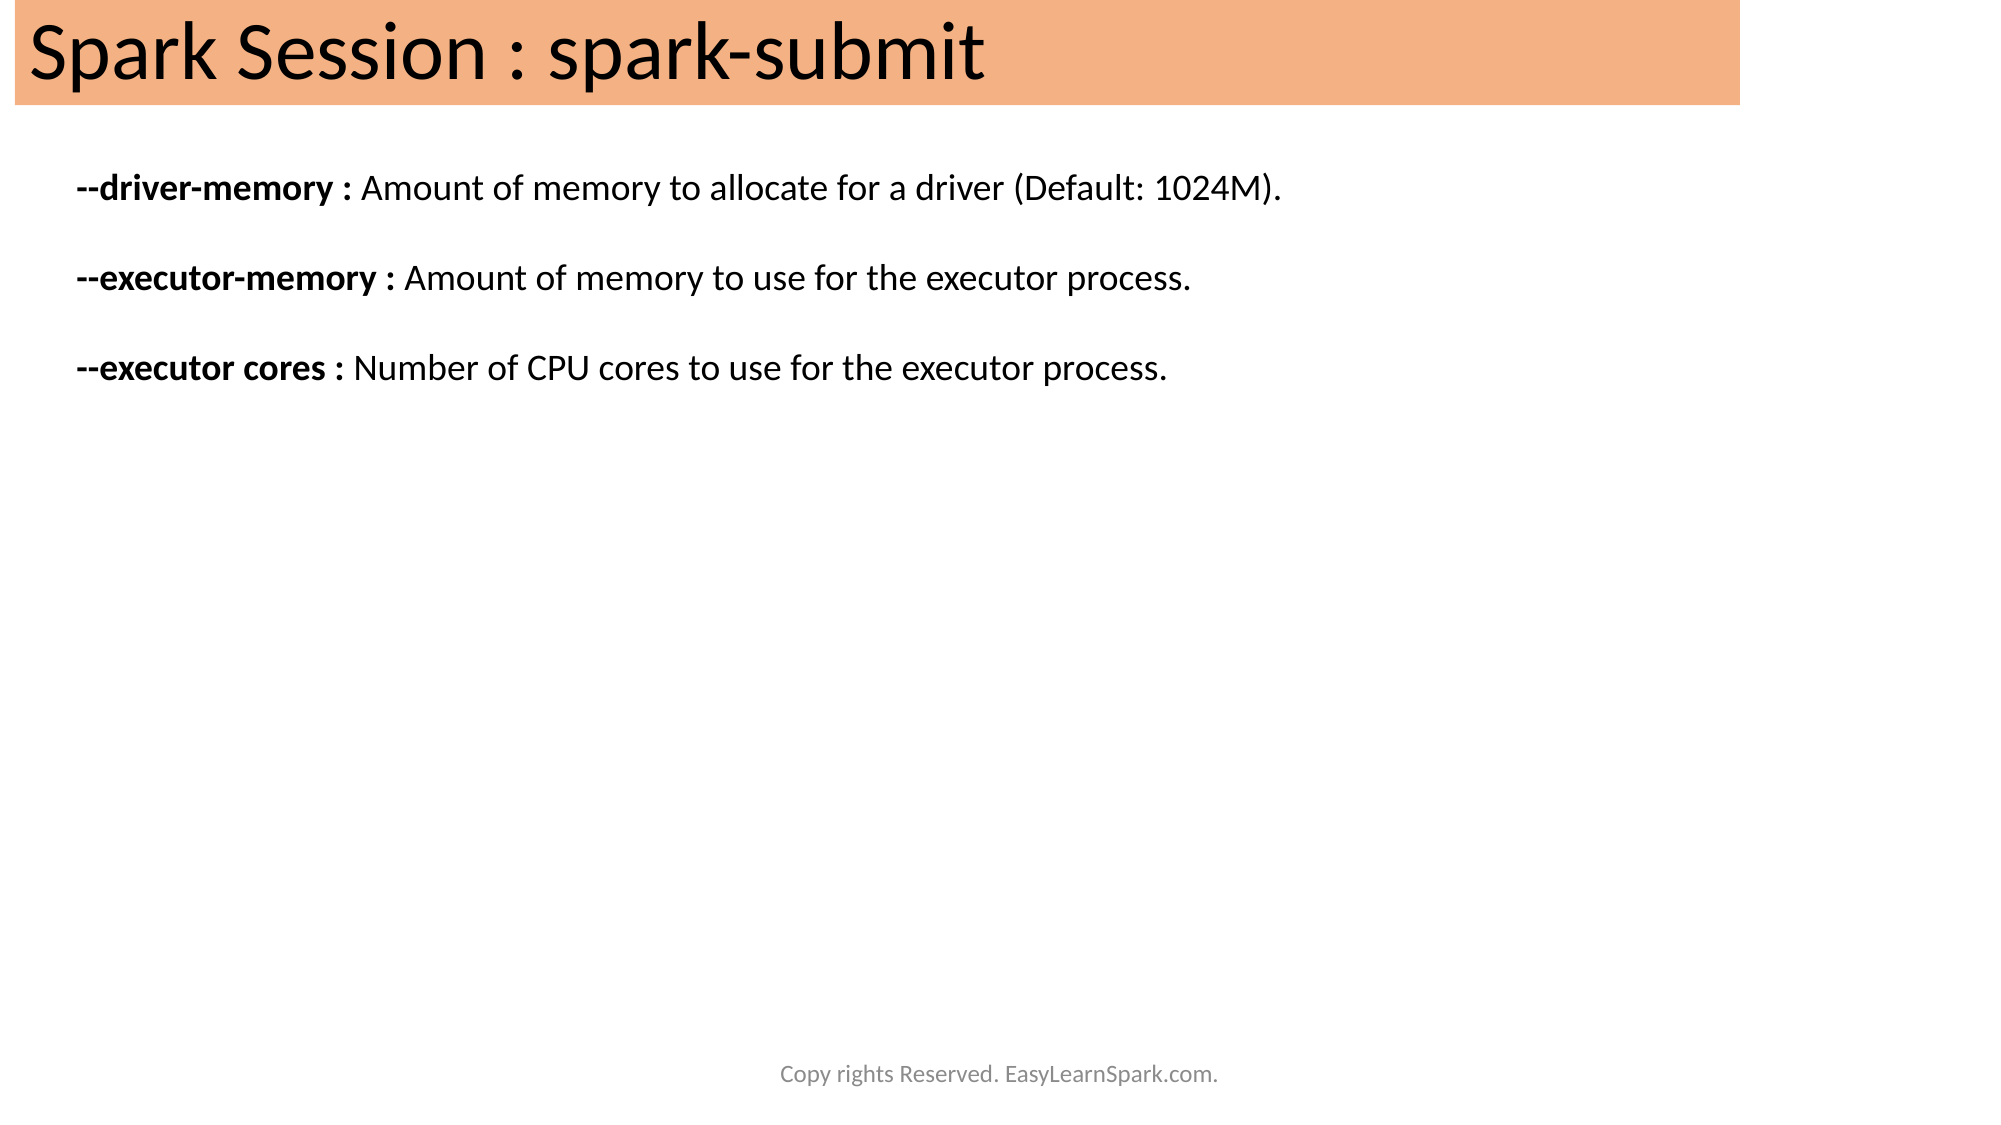

# Spark Session : spark-submit

--driver-memory : Amount of memory to allocate for a driver (Default: 1024M).

--executor-memory : Amount of memory to use for the executor process.

--executor cores : Number of CPU cores to use for the executor process.

Copy rights Reserved. EasyLearnSpark.com.